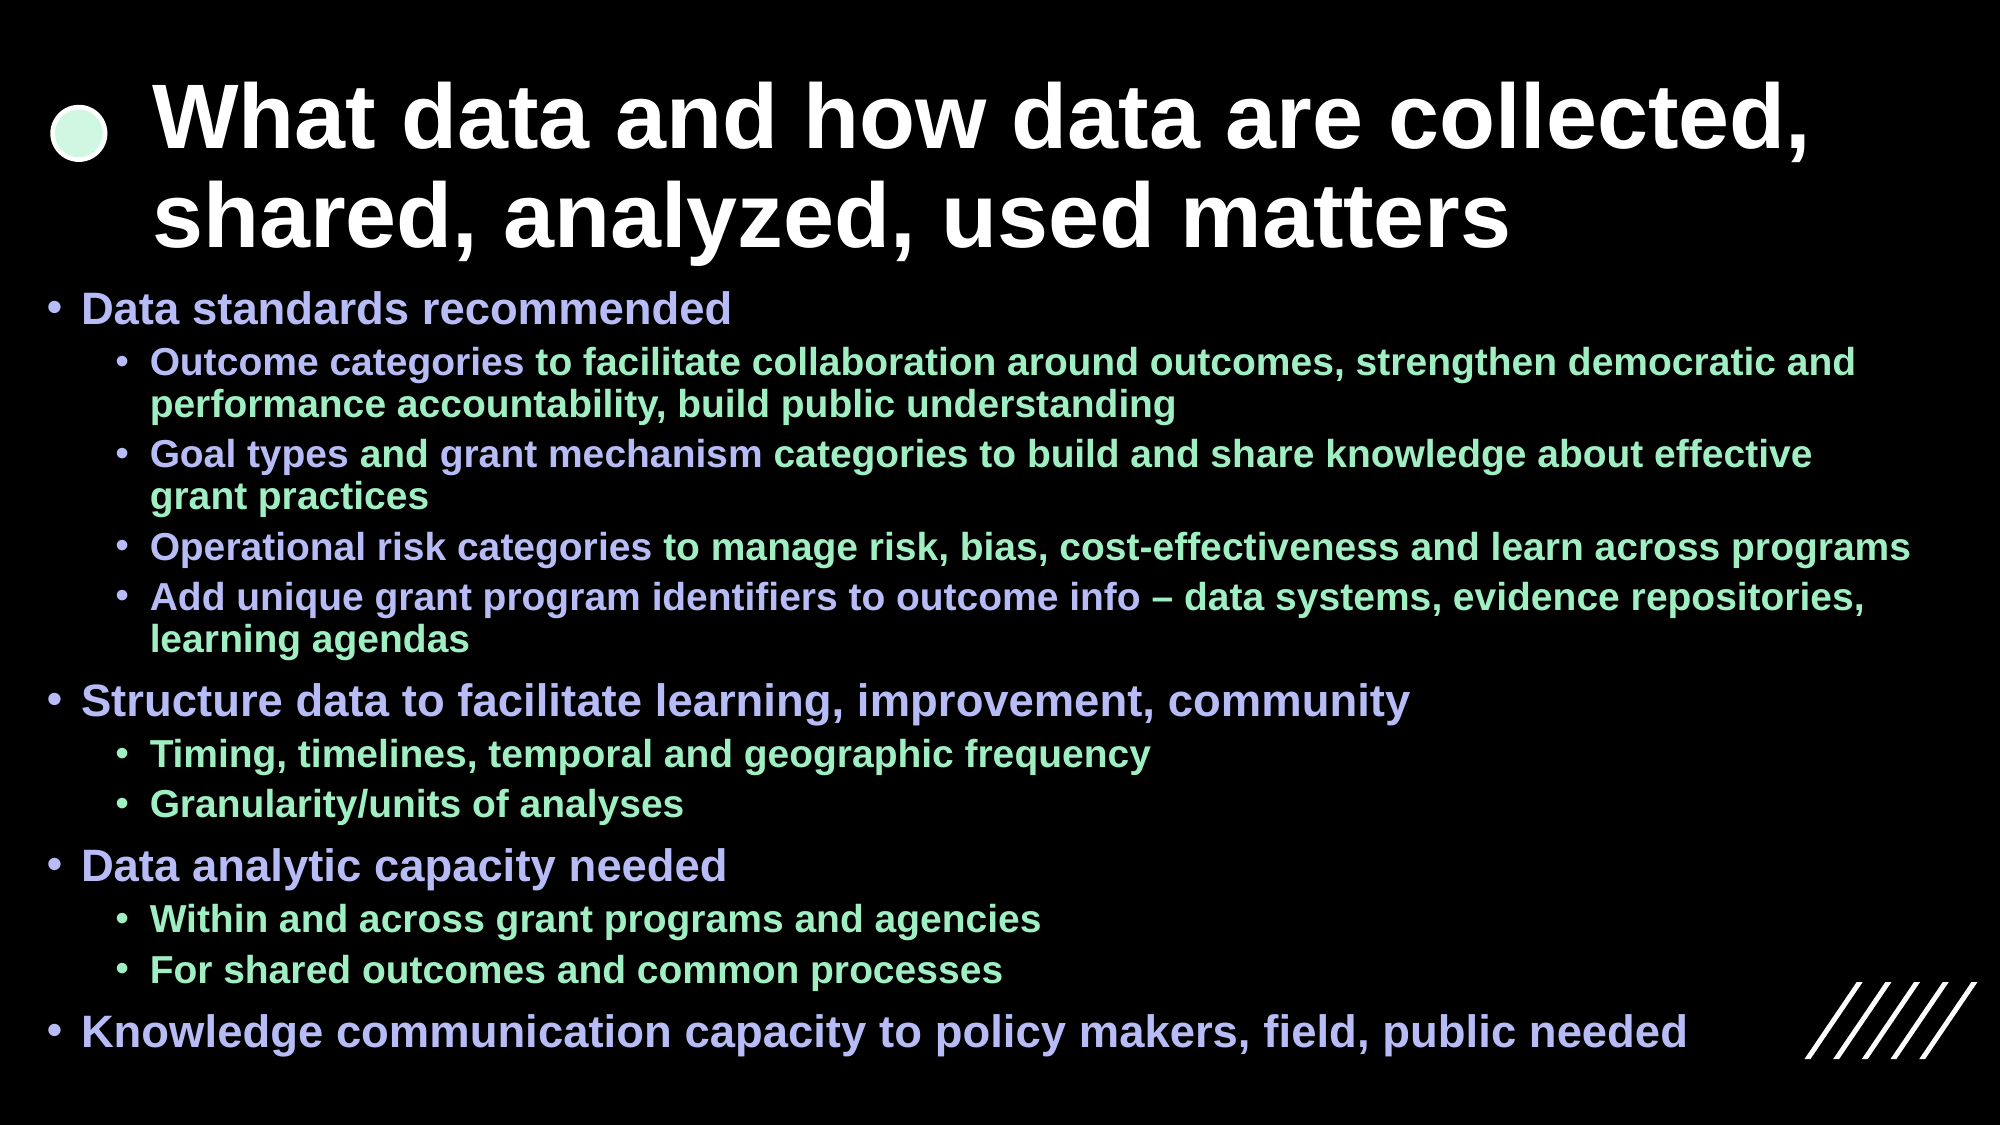

# What data and how data are collected, shared, analyzed, used matters
Data standards recommended
Outcome categories to facilitate collaboration around outcomes, strengthen democratic and performance accountability, build public understanding
Goal types and grant mechanism categories to build and share knowledge about effective grant practices
Operational risk categories to manage risk, bias, cost-effectiveness and learn across programs
Add unique grant program identifiers to outcome info – data systems, evidence repositories, learning agendas
Structure data to facilitate learning, improvement, community
Timing, timelines, temporal and geographic frequency
Granularity/units of analyses
Data analytic capacity needed
Within and across grant programs and agencies
For shared outcomes and common processes
Knowledge communication capacity to policy makers, field, public needed